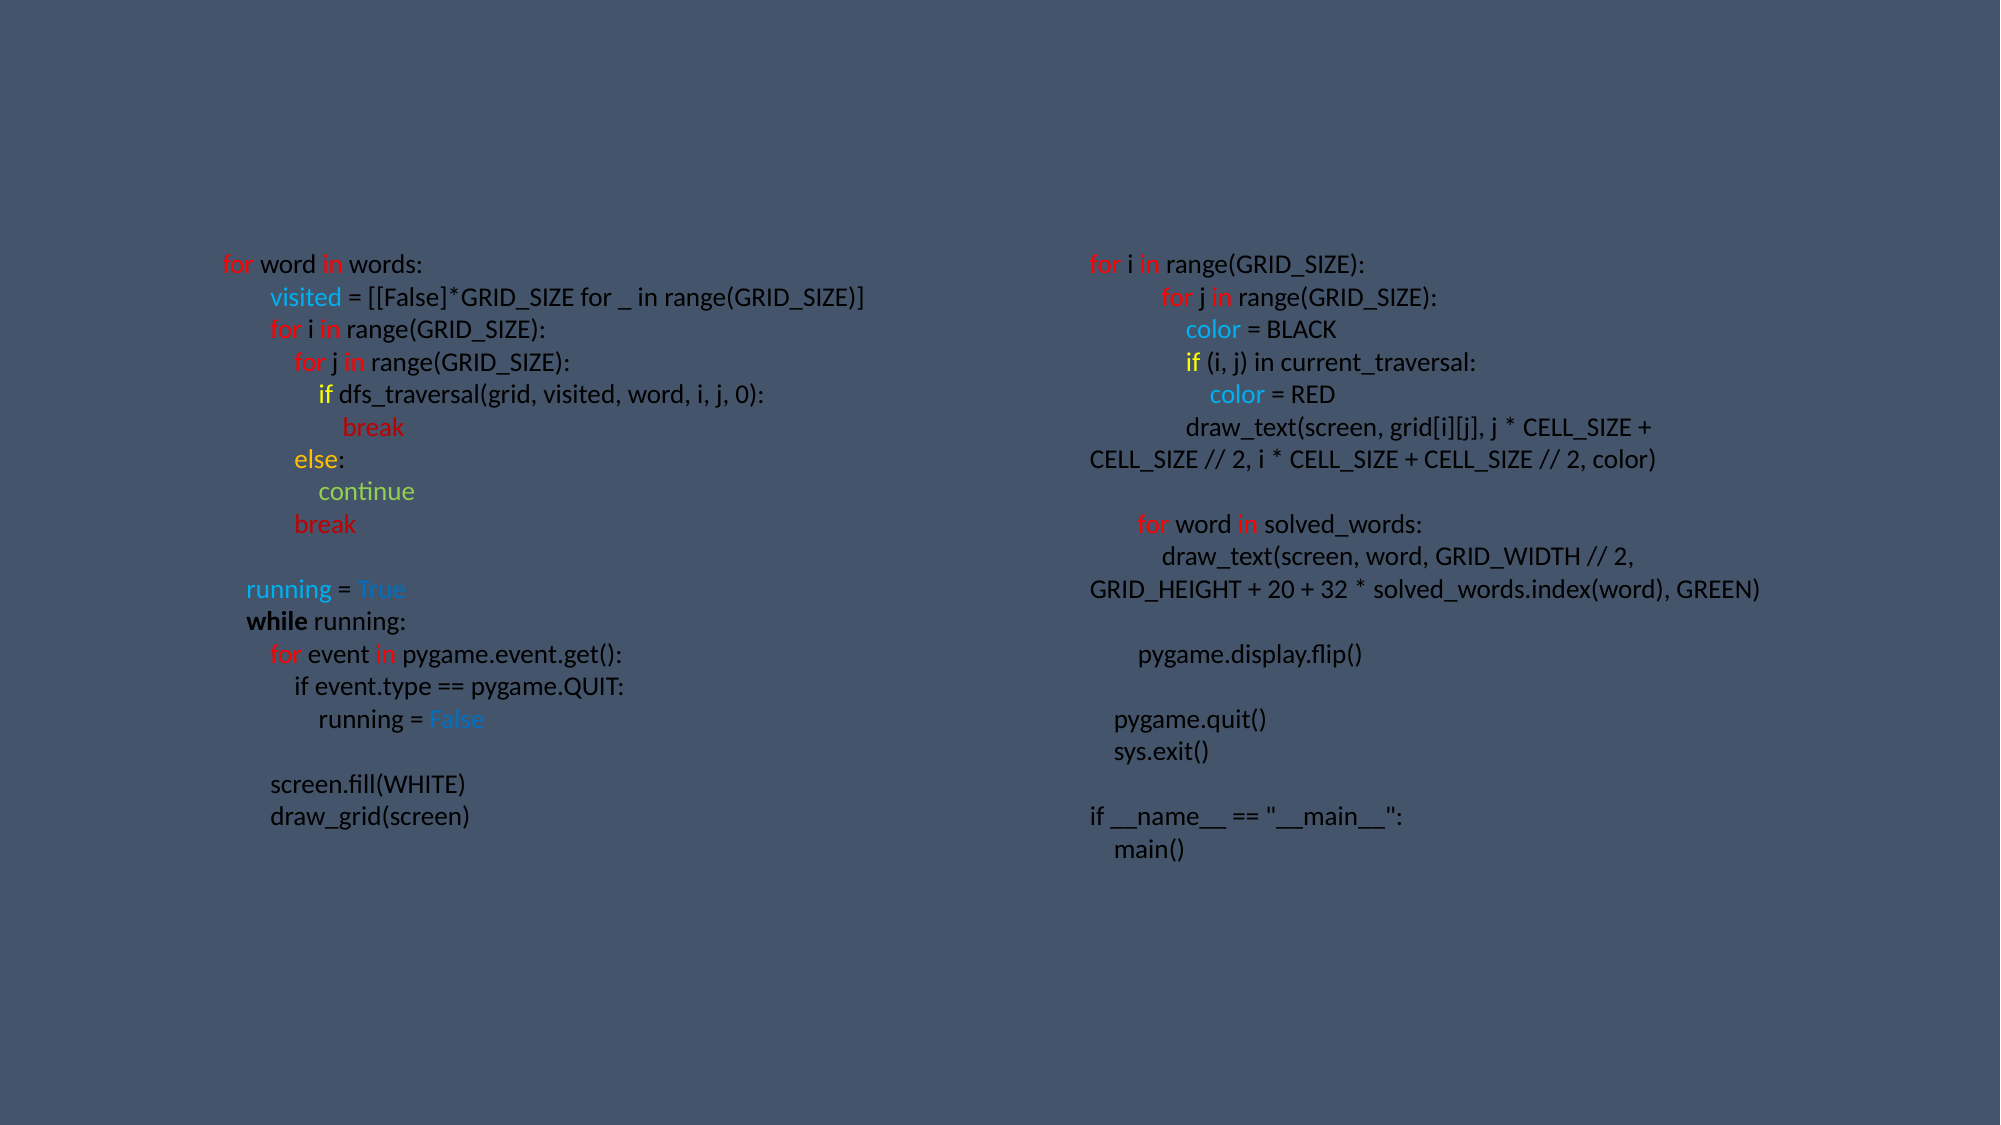

for word in words:
        visited = [[False]*GRID_SIZE for _ in range(GRID_SIZE)]
        for i in range(GRID_SIZE):
            for j in range(GRID_SIZE):
                if dfs_traversal(grid, visited, word, i, j, 0):
                    break
            else:
                continue
            break

    running = True
    while running:
        for event in pygame.event.get():
            if event.type == pygame.QUIT:
                running = False

        screen.fill(WHITE)
        draw_grid(screen)

for i in range(GRID_SIZE):
            for j in range(GRID_SIZE):
                color = BLACK
                if (i, j) in current_traversal:
                    color = RED
                draw_text(screen, grid[i][j], j * CELL_SIZE + CELL_SIZE // 2, i * CELL_SIZE + CELL_SIZE // 2, color)

        for word in solved_words:
            draw_text(screen, word, GRID_WIDTH // 2, GRID_HEIGHT + 20 + 32 * solved_words.index(word), GREEN)

        pygame.display.flip()

    pygame.quit()
    sys.exit()

if __name__ == "__main__":
    main()